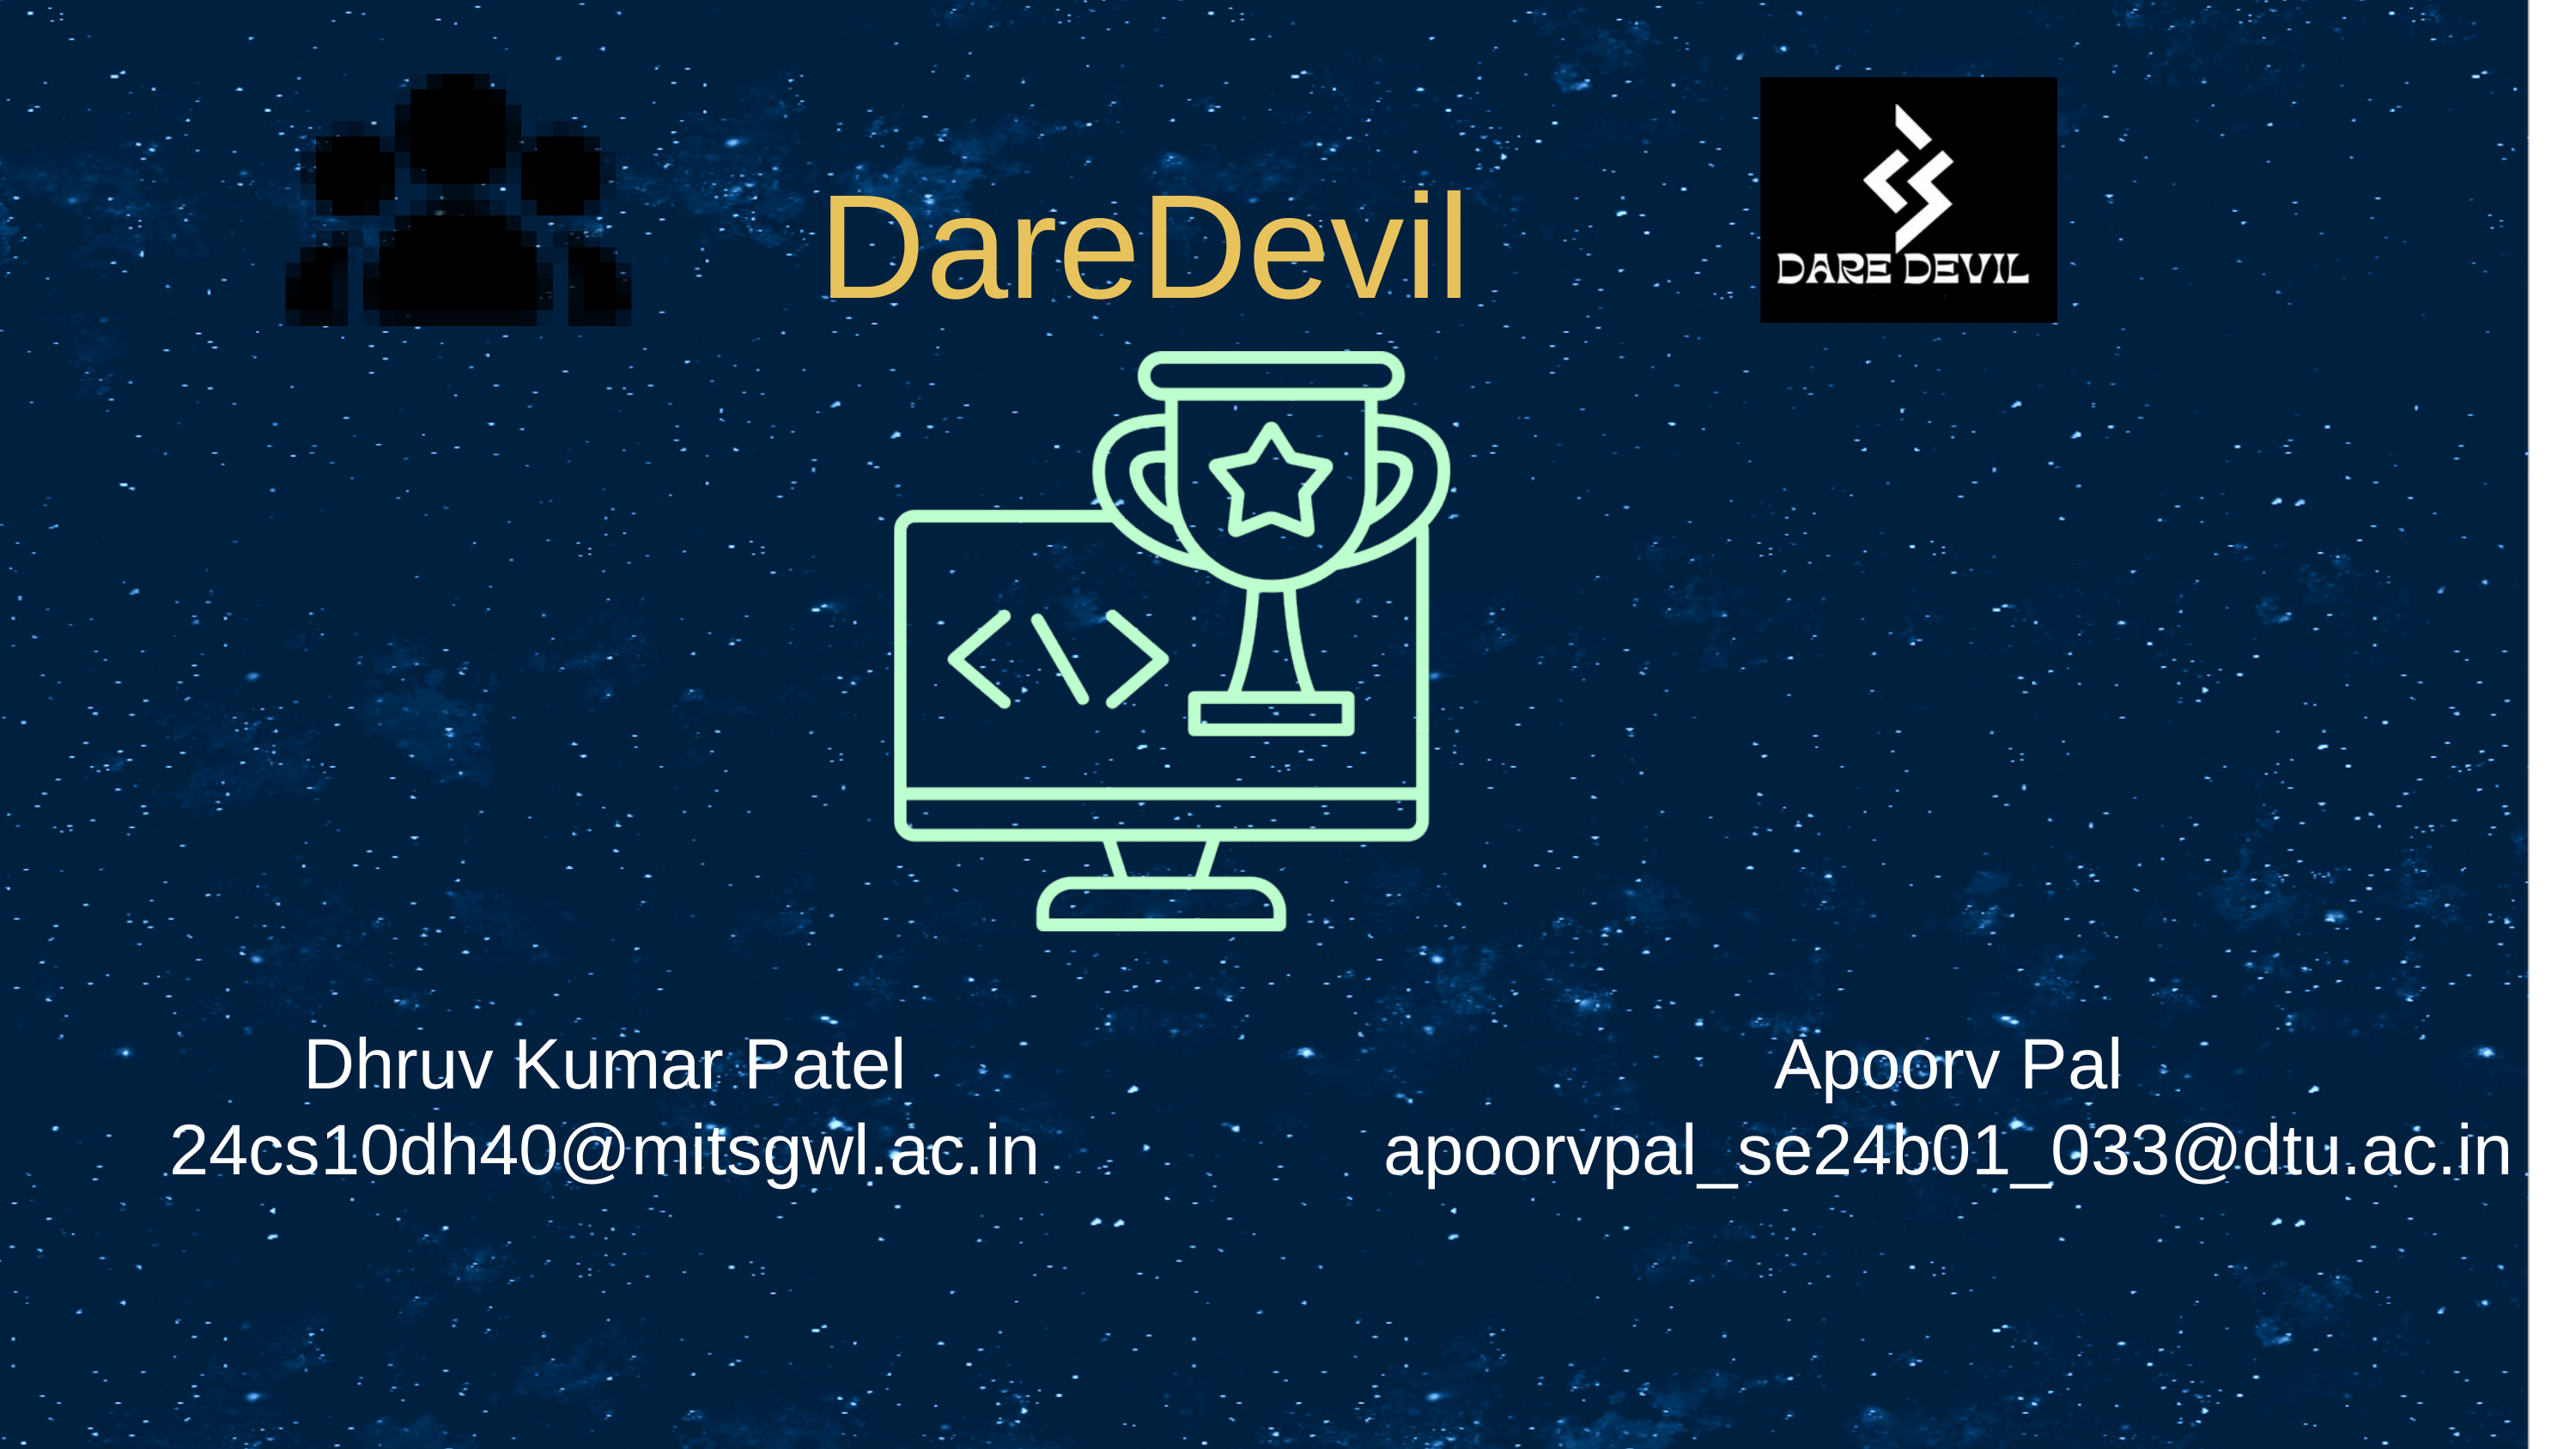

DareDevil

Dhruv Kumar Patel
24cs10dh40@mitsgwl.ac.in
Apoorv Pal
apoorvpal_se24b01_033@dtu.ac.in